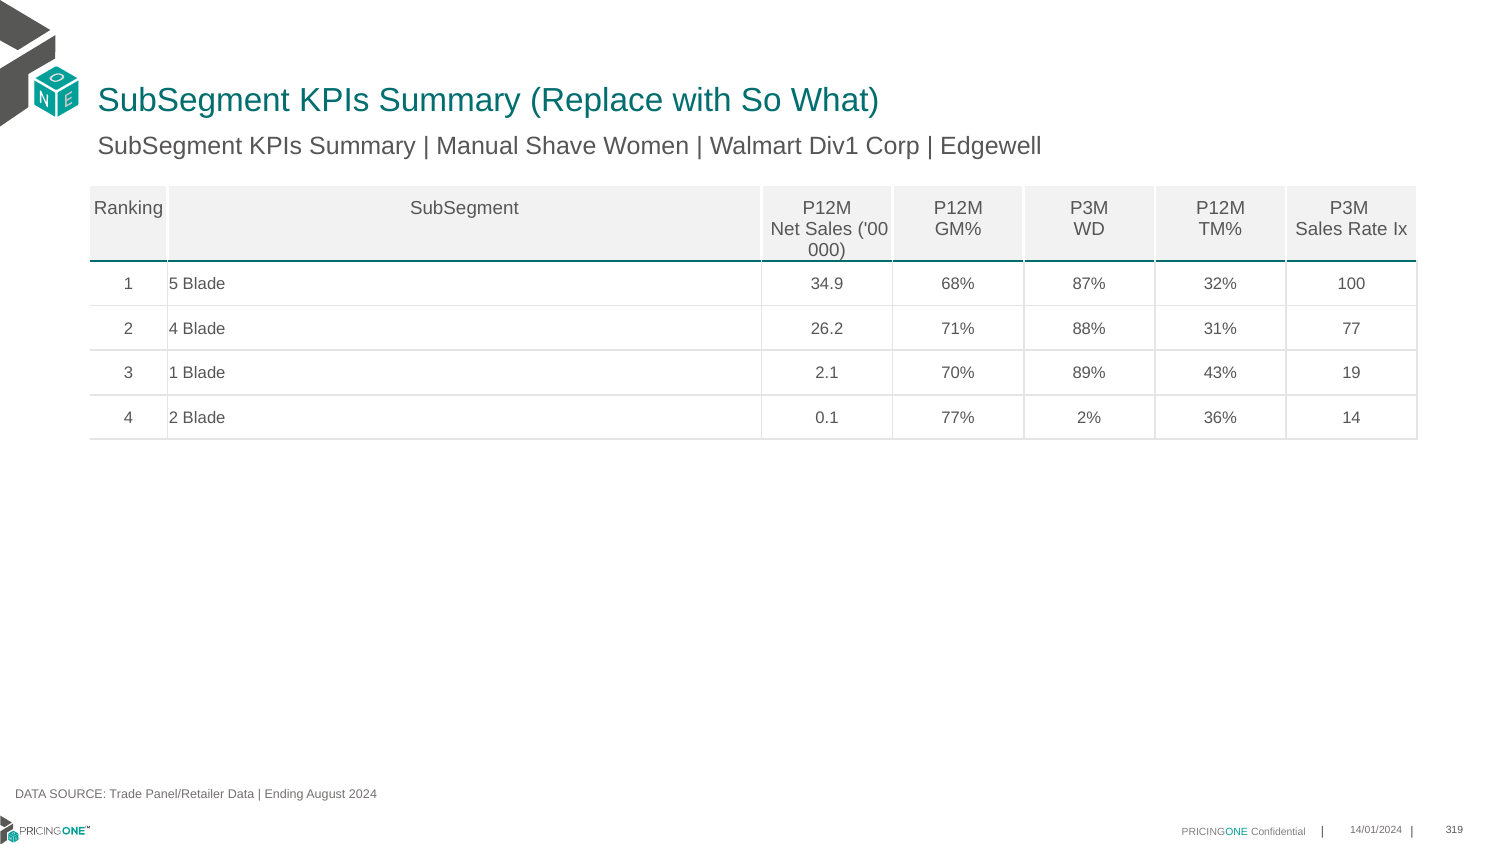

# SubSegment KPIs Summary (Replace with So What)
SubSegment KPIs Summary | Manual Shave Women | Walmart Div1 Corp | Edgewell
| Ranking | SubSegment | P12M Net Sales ('00 000) | P12M GM% | P3M WD | P12M TM% | P3M Sales Rate Ix |
| --- | --- | --- | --- | --- | --- | --- |
| 1 | 5 Blade | 34.9 | 68% | 87% | 32% | 100 |
| 2 | 4 Blade | 26.2 | 71% | 88% | 31% | 77 |
| 3 | 1 Blade | 2.1 | 70% | 89% | 43% | 19 |
| 4 | 2 Blade | 0.1 | 77% | 2% | 36% | 14 |
DATA SOURCE: Trade Panel/Retailer Data | Ending August 2024

14/01/2024
319